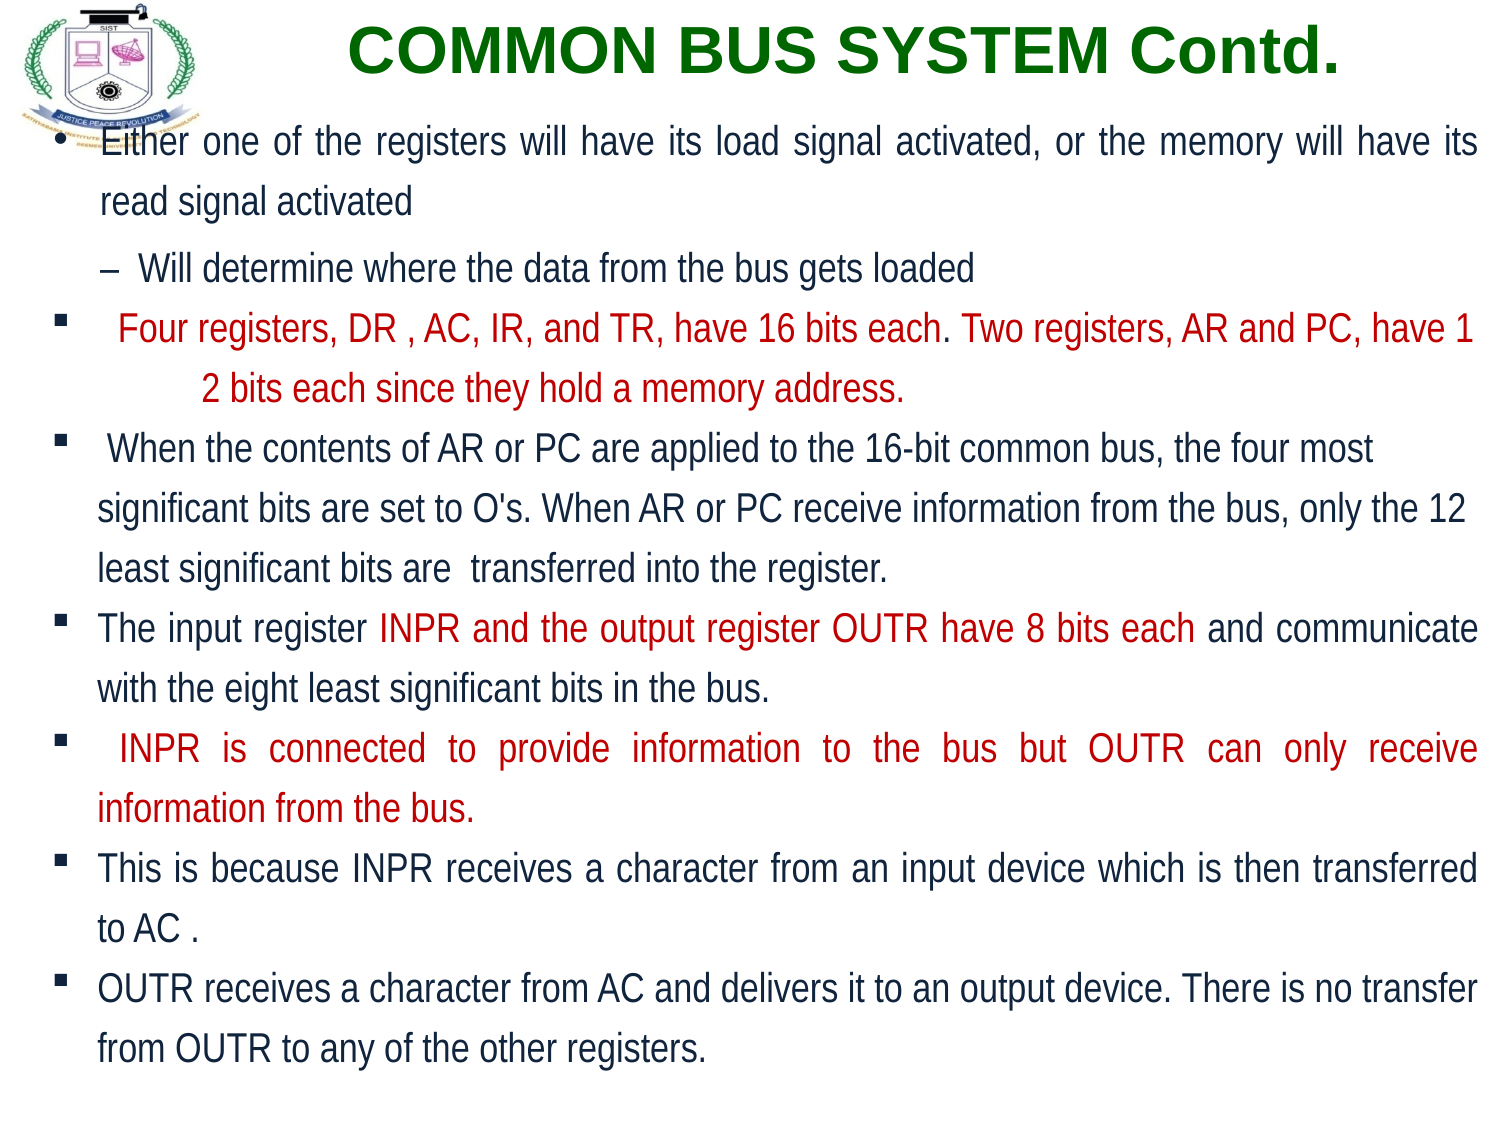

COMMON BUS SYSTEM Contd.
Either one of the registers will have its load signal activated, or the memory will have its read signal activated
	–  Will determine where the data from the bus gets loaded
     Four registers, DR , AC, IR, and TR, have 16 bits each. Two registers, AR and PC, have 1 	2 bits each since they hold a memory address.
 When the contents of AR or PC are applied to the 16-bit common bus, the four most significant bits are set to O's. When AR or PC receive information from the bus, only the 12 least significant bits are  transferred into the register.
The input register INPR and the output register OUTR have 8 bits each and communicate with the eight least significant bits in the bus.
 INPR is connected to provide information to the bus but OUTR can only receive information from the bus.
This is because INPR receives a character from an input device which is then transferred to AC .
OUTR receives a character from AC and delivers it to an output device. There is no transfer from OUTR to any of the other registers.